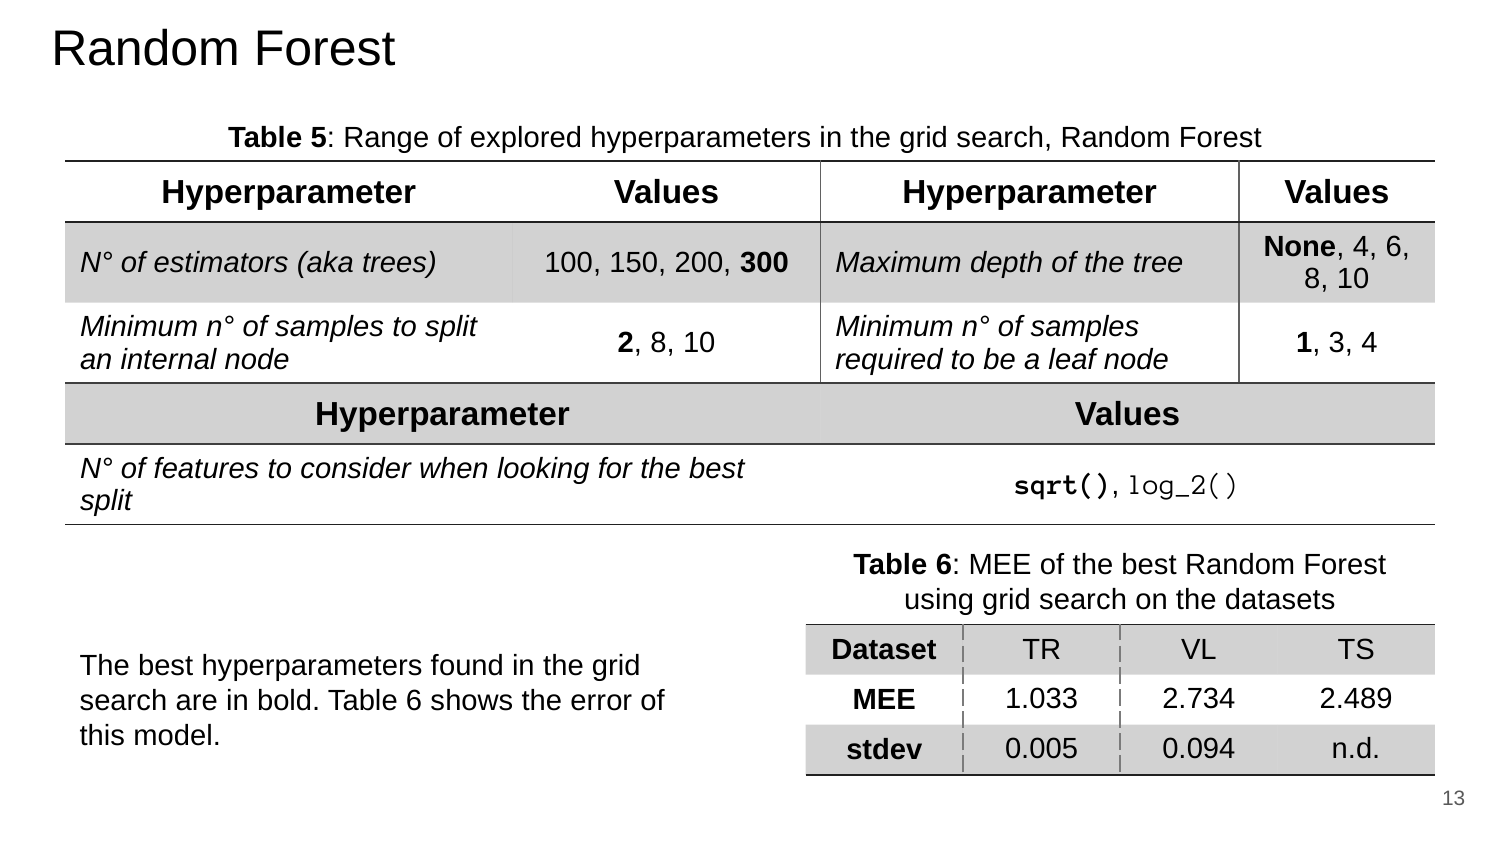

# Random Forest
Table 5: Range of explored hyperparameters in the grid search, Random Forest
| Hyperparameter | Values | Hyperparameter | Values |
| --- | --- | --- | --- |
| N° of estimators (aka trees) | 100, 150, 200, 300 | Maximum depth of the tree | None, 4, 6, 8, 10 |
| Minimum n° of samples to split an internal node | 2, 8, 10 | Minimum n° of samples required to be a leaf node | 1, 3, 4 |
| Hyperparameter |  | Values |  |
| N° of features to consider when looking for the best split |  | sqrt(), log\_2() |  |
Table 6: MEE of the best Random Forest using grid search on the datasets
| Dataset | TR | VL | TS |
| --- | --- | --- | --- |
| MEE | 1.033 | 2.734 | 2.489 |
| stdev | 0.005 | 0.094 | n.d. |
The best hyperparameters found in the grid search are in bold. Table 6 shows the error of this model.
13